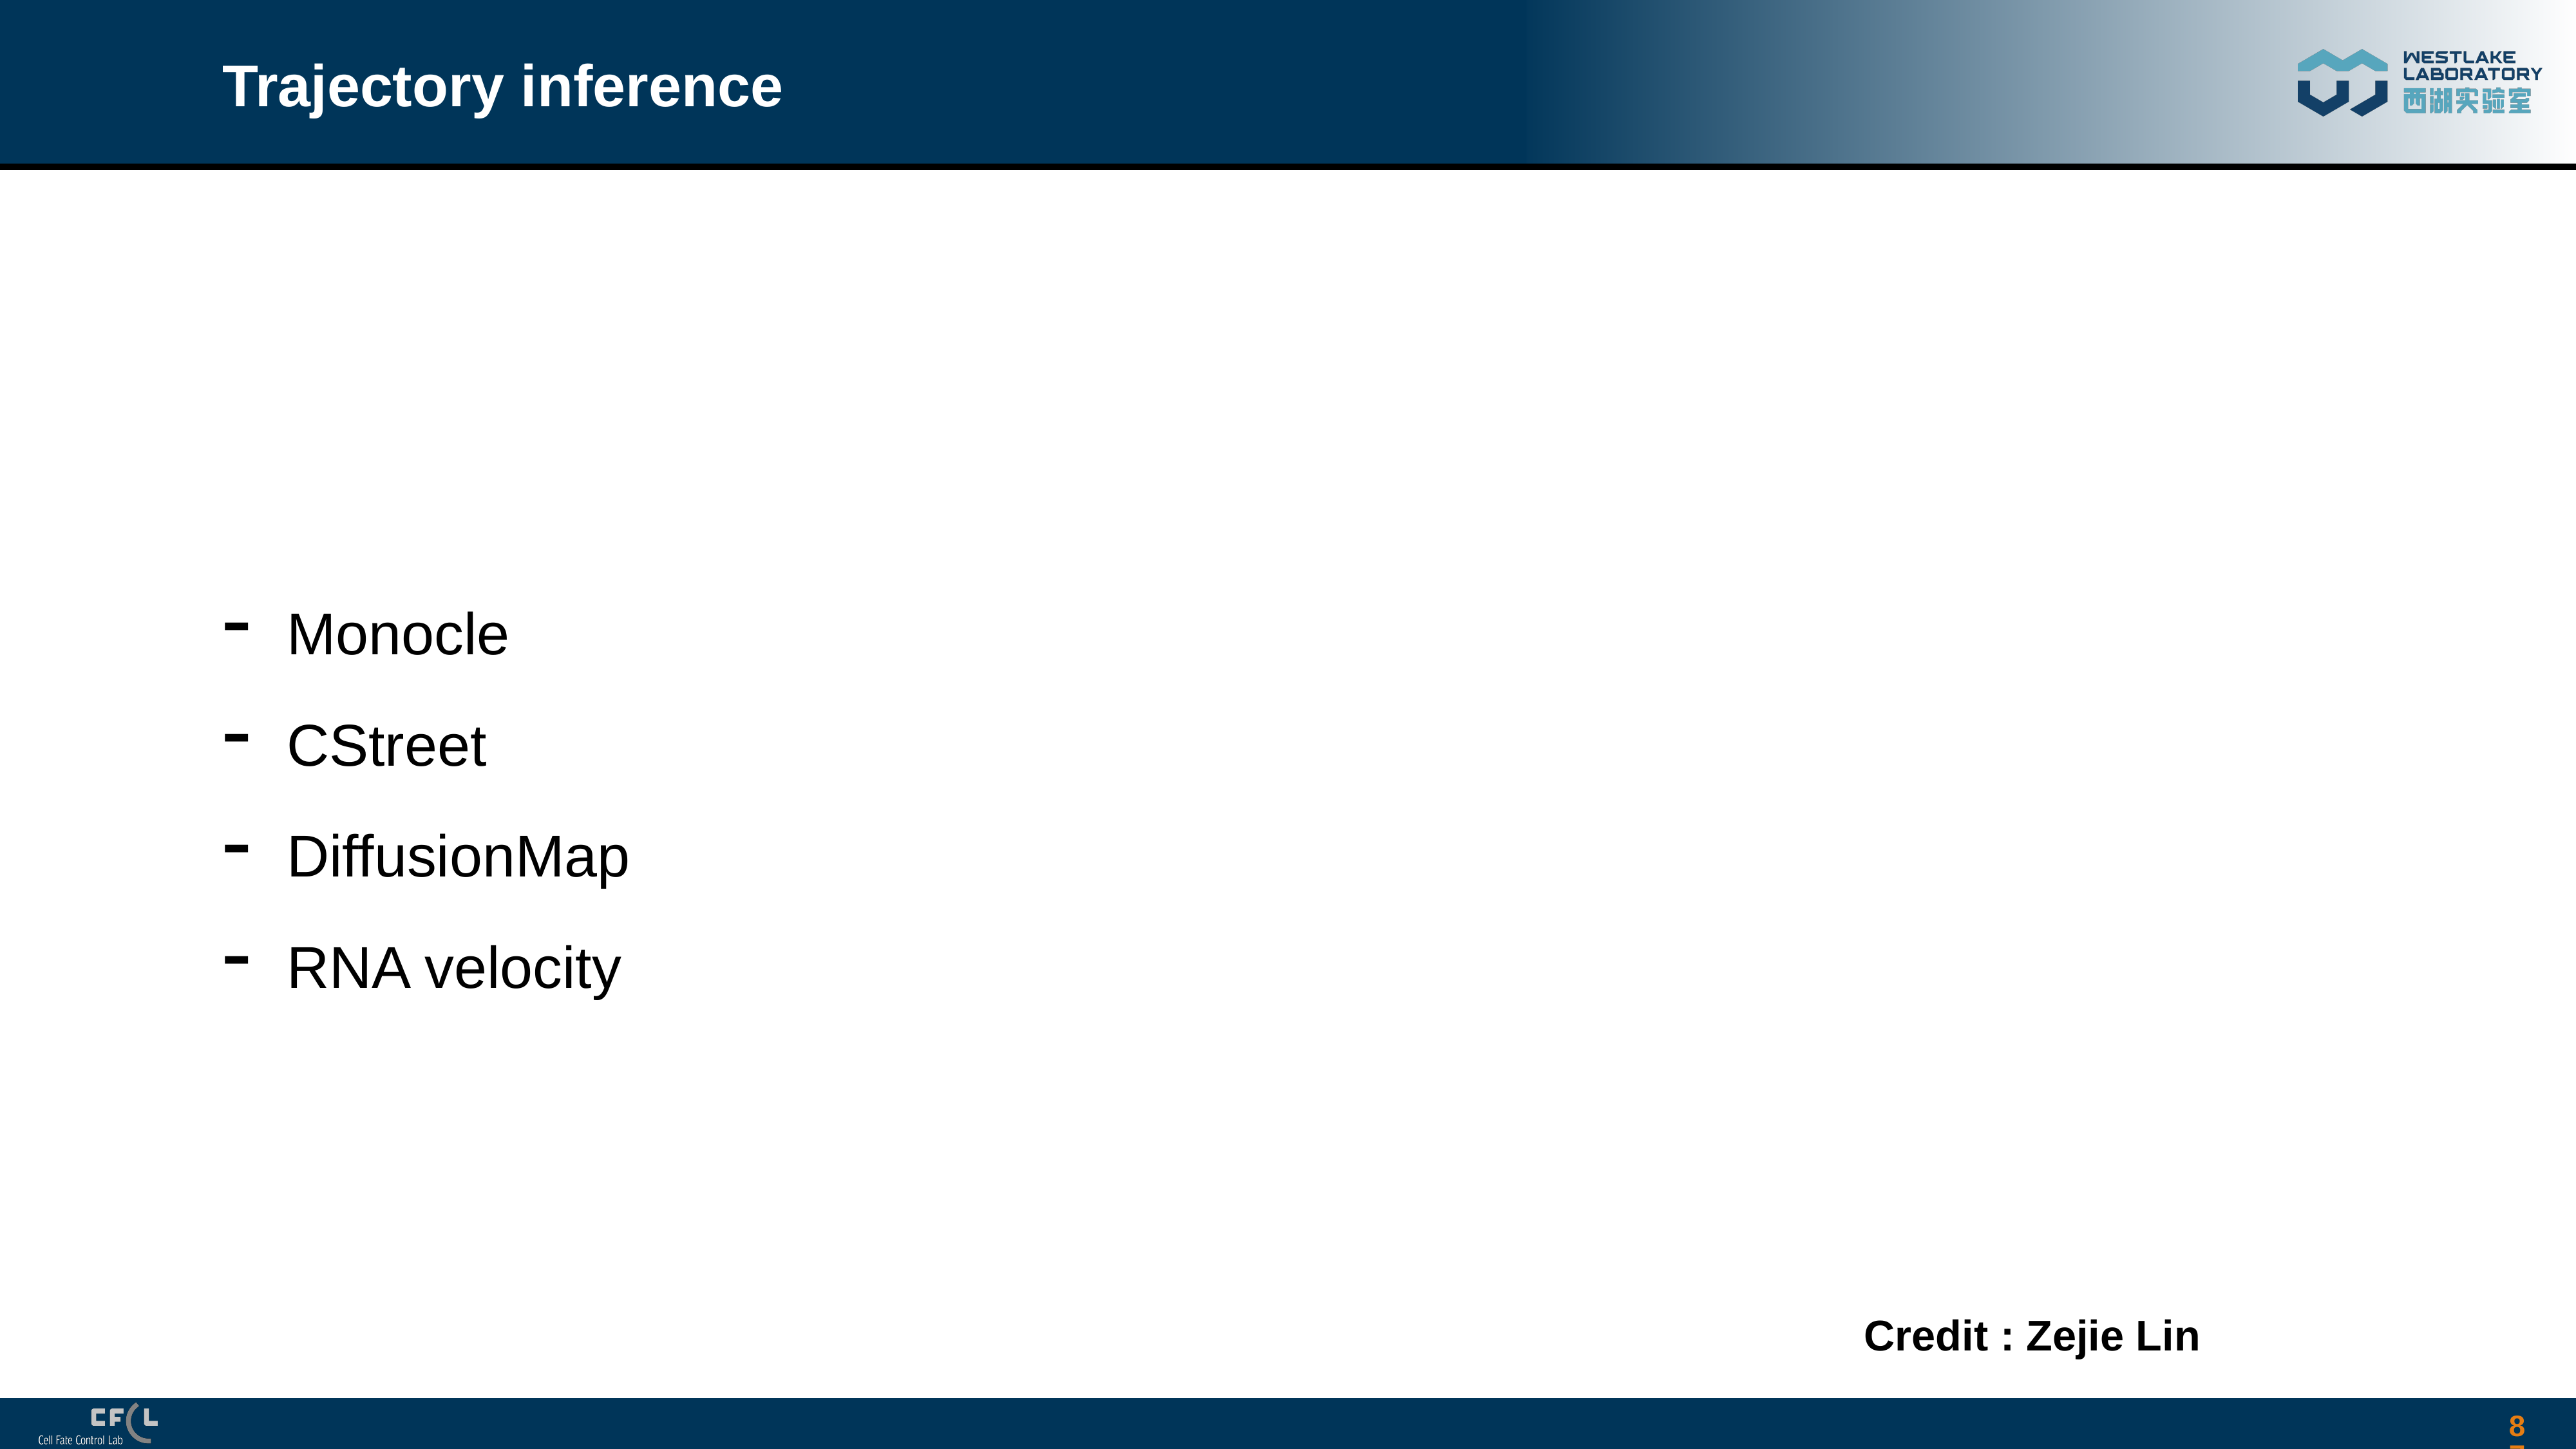

# Trajectory inference
Monocle
CStreet
DiffusionMap
RNA velocity
Credit : Zejie Lin
87